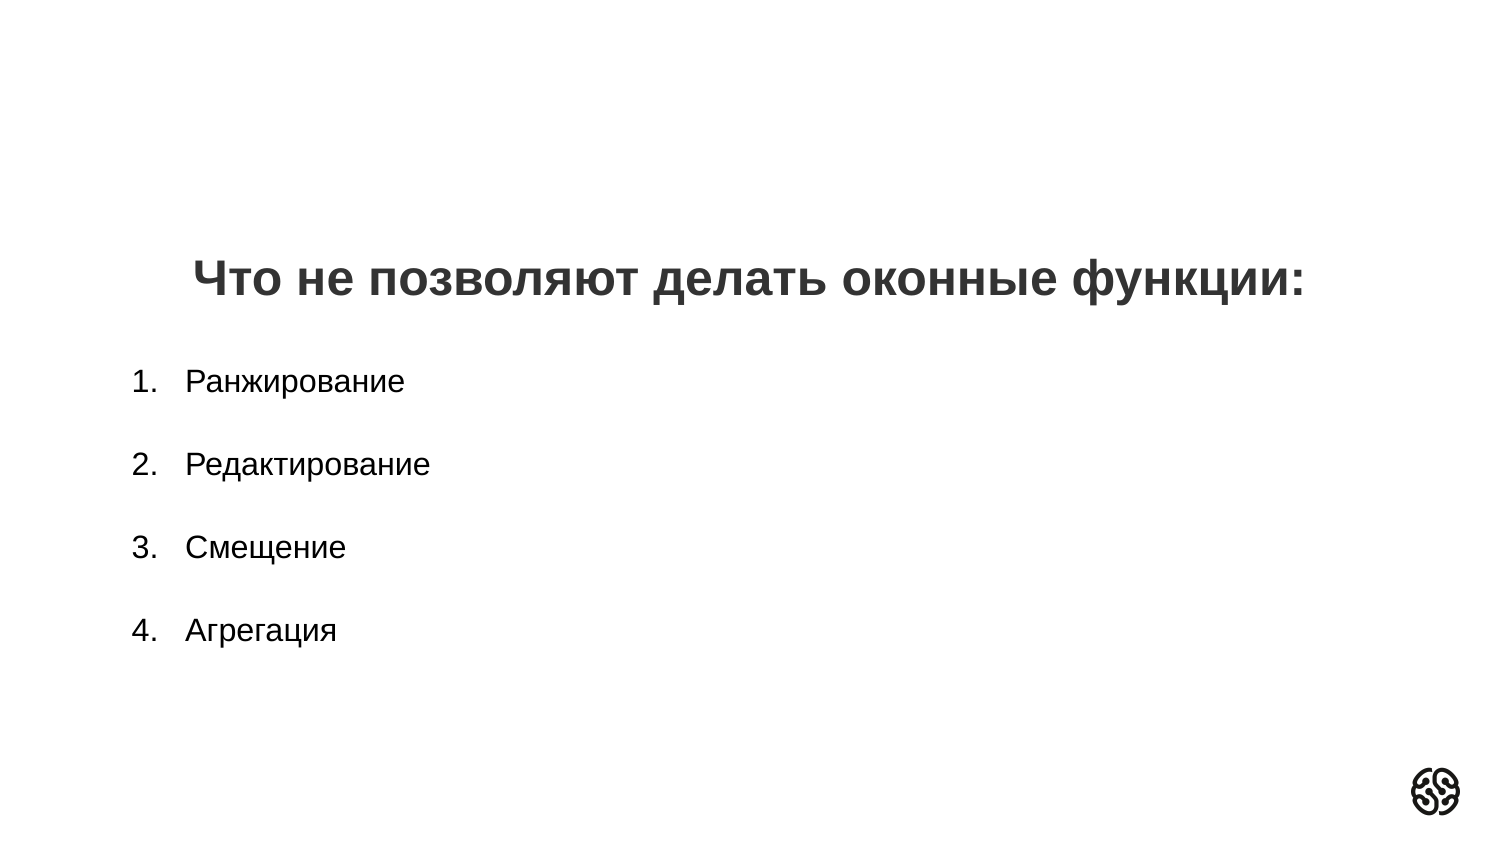

# Что не позволяют делать оконные функции:
Ранжирование
Редактирование
Смещение
Агрегация